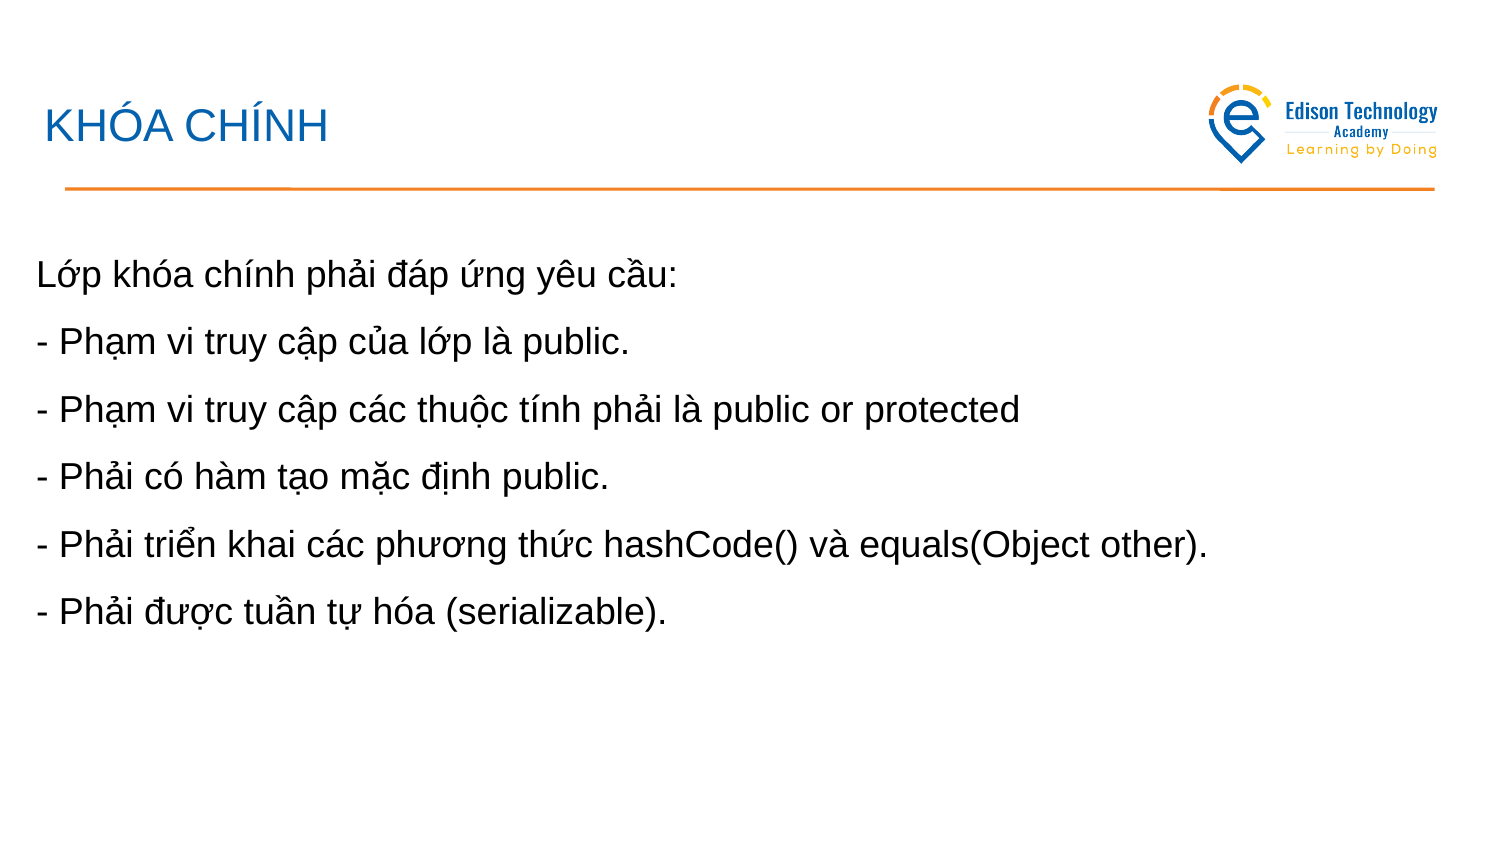

# KHÓA CHÍNH
Lớp khóa chính phải đáp ứng yêu cầu:
- Phạm vi truy cập của lớp là public.
- Phạm vi truy cập các thuộc tính phải là public or protected
- Phải có hàm tạo mặc định public.
- Phải triển khai các phương thức hashCode() và equals(Object other).
- Phải được tuần tự hóa (serializable).